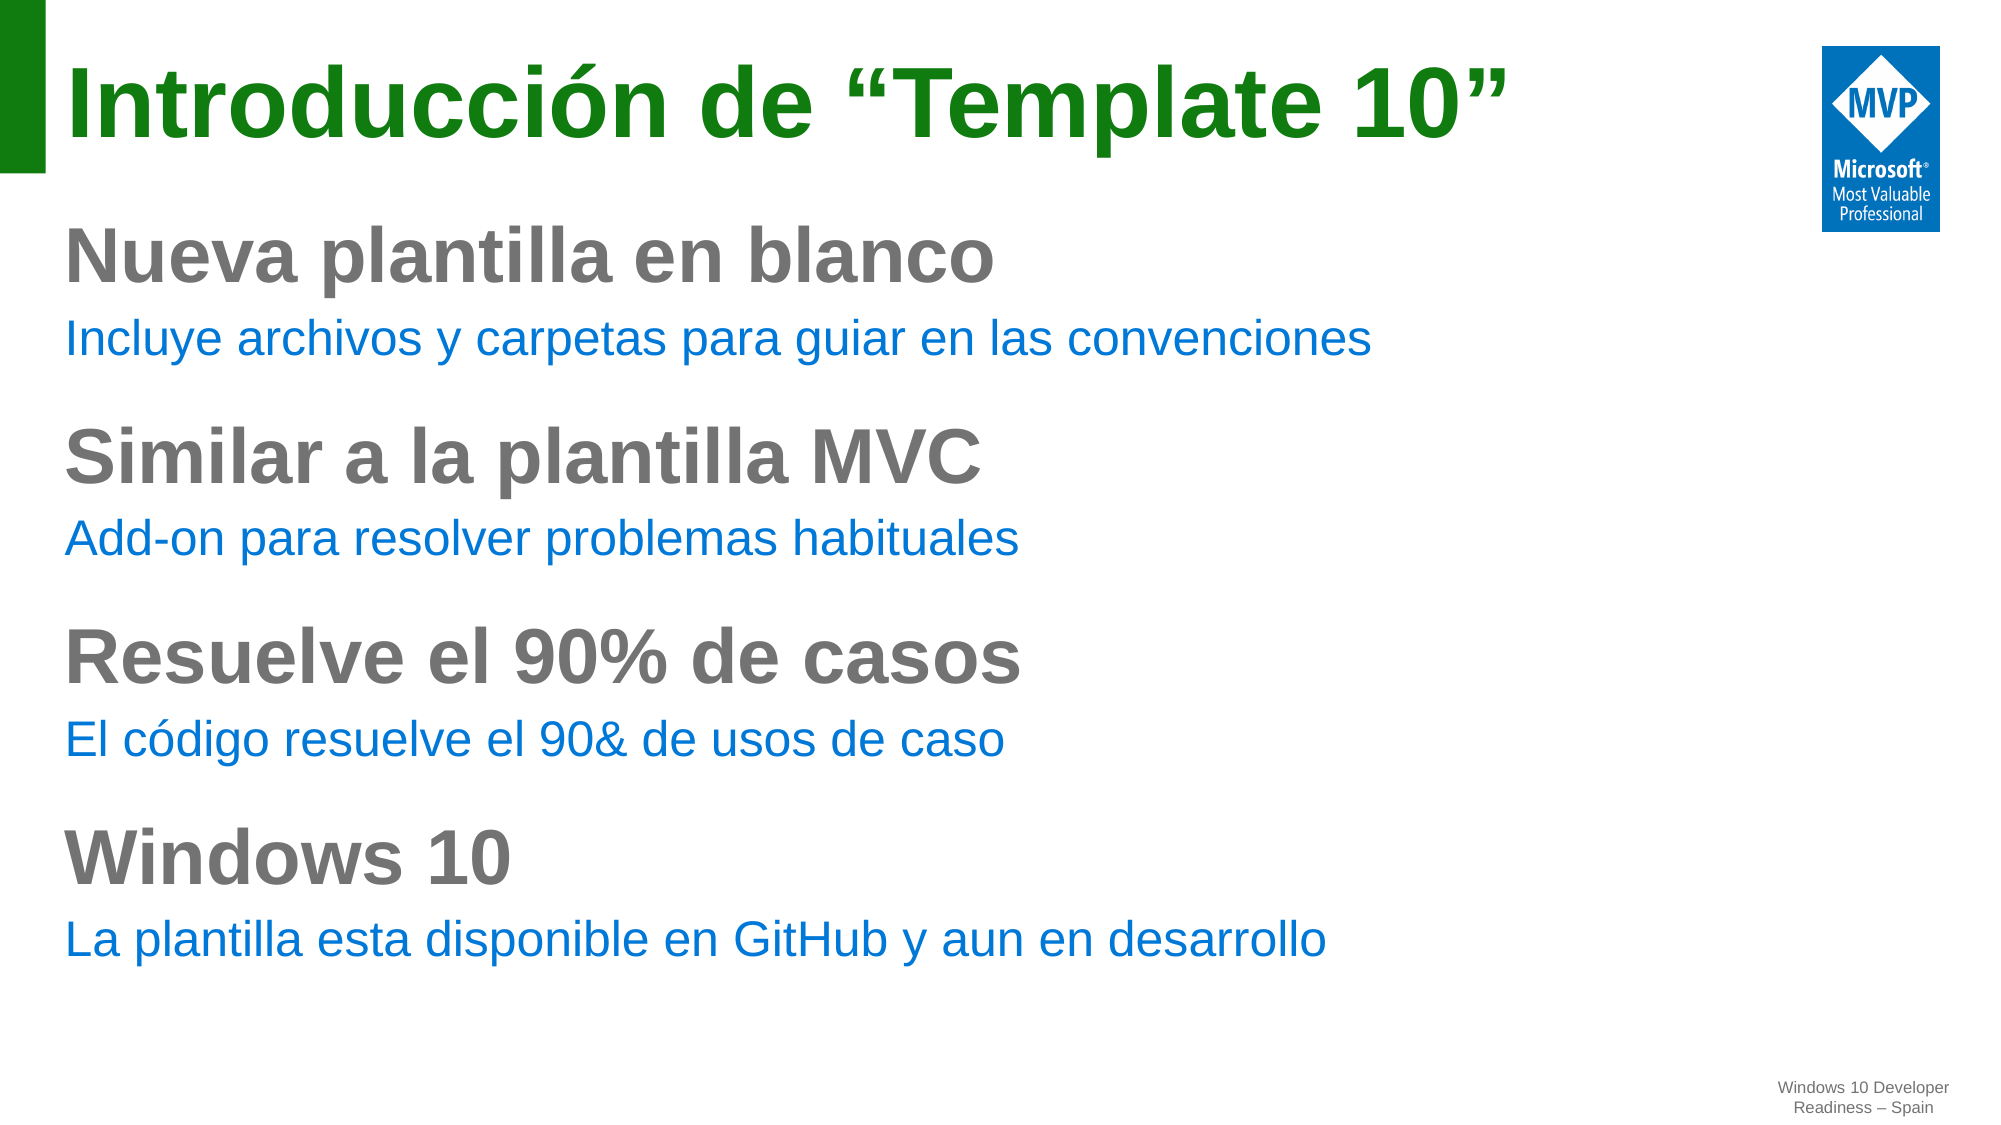

# Introducción de “Template 10”
Nueva plantilla en blanco
Incluye archivos y carpetas para guiar en las convenciones
Similar a la plantilla MVC
Add-on para resolver problemas habituales
Resuelve el 90% de casos
El código resuelve el 90& de usos de caso
Windows 10
La plantilla esta disponible en GitHub y aun en desarrollo